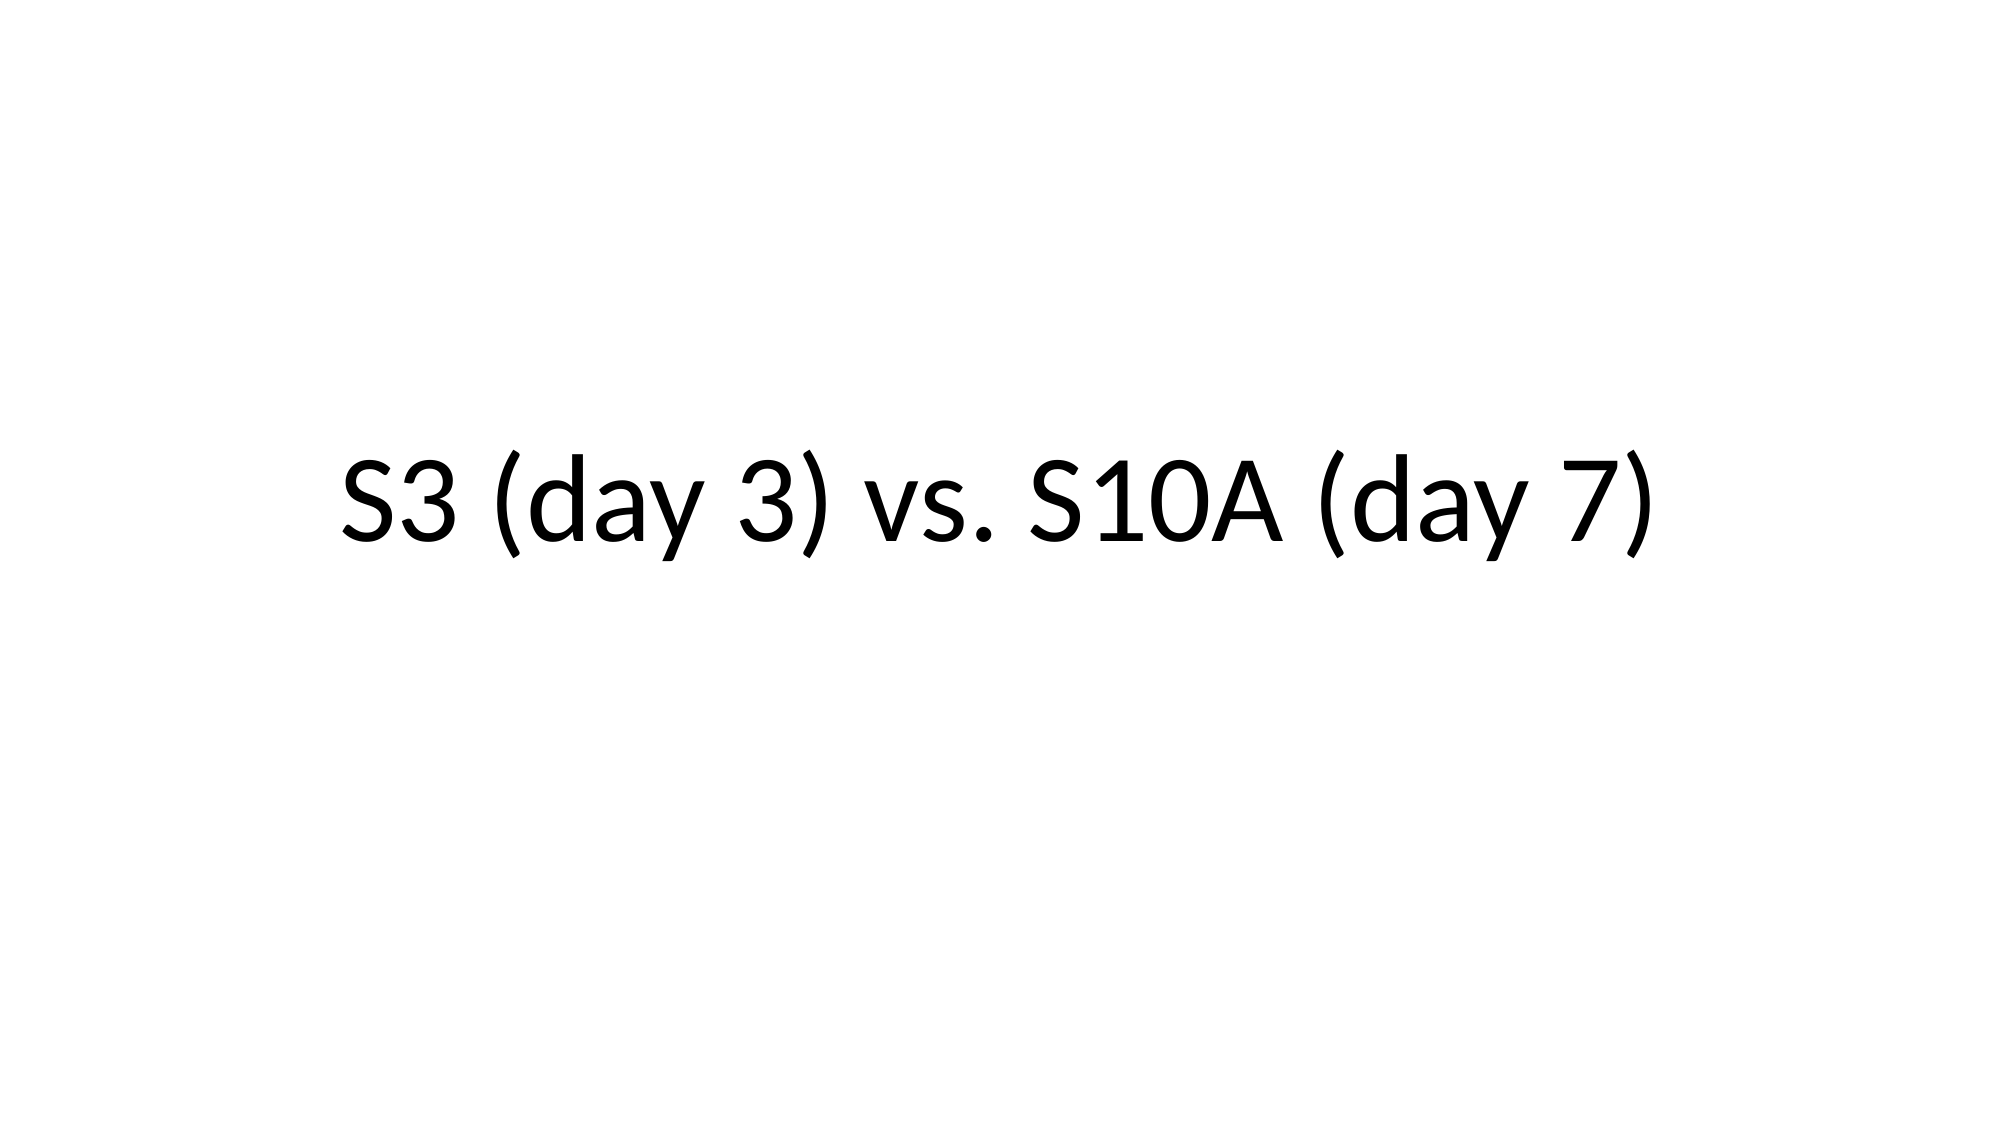

# S3 (day 3) vs. S10A (day 7)